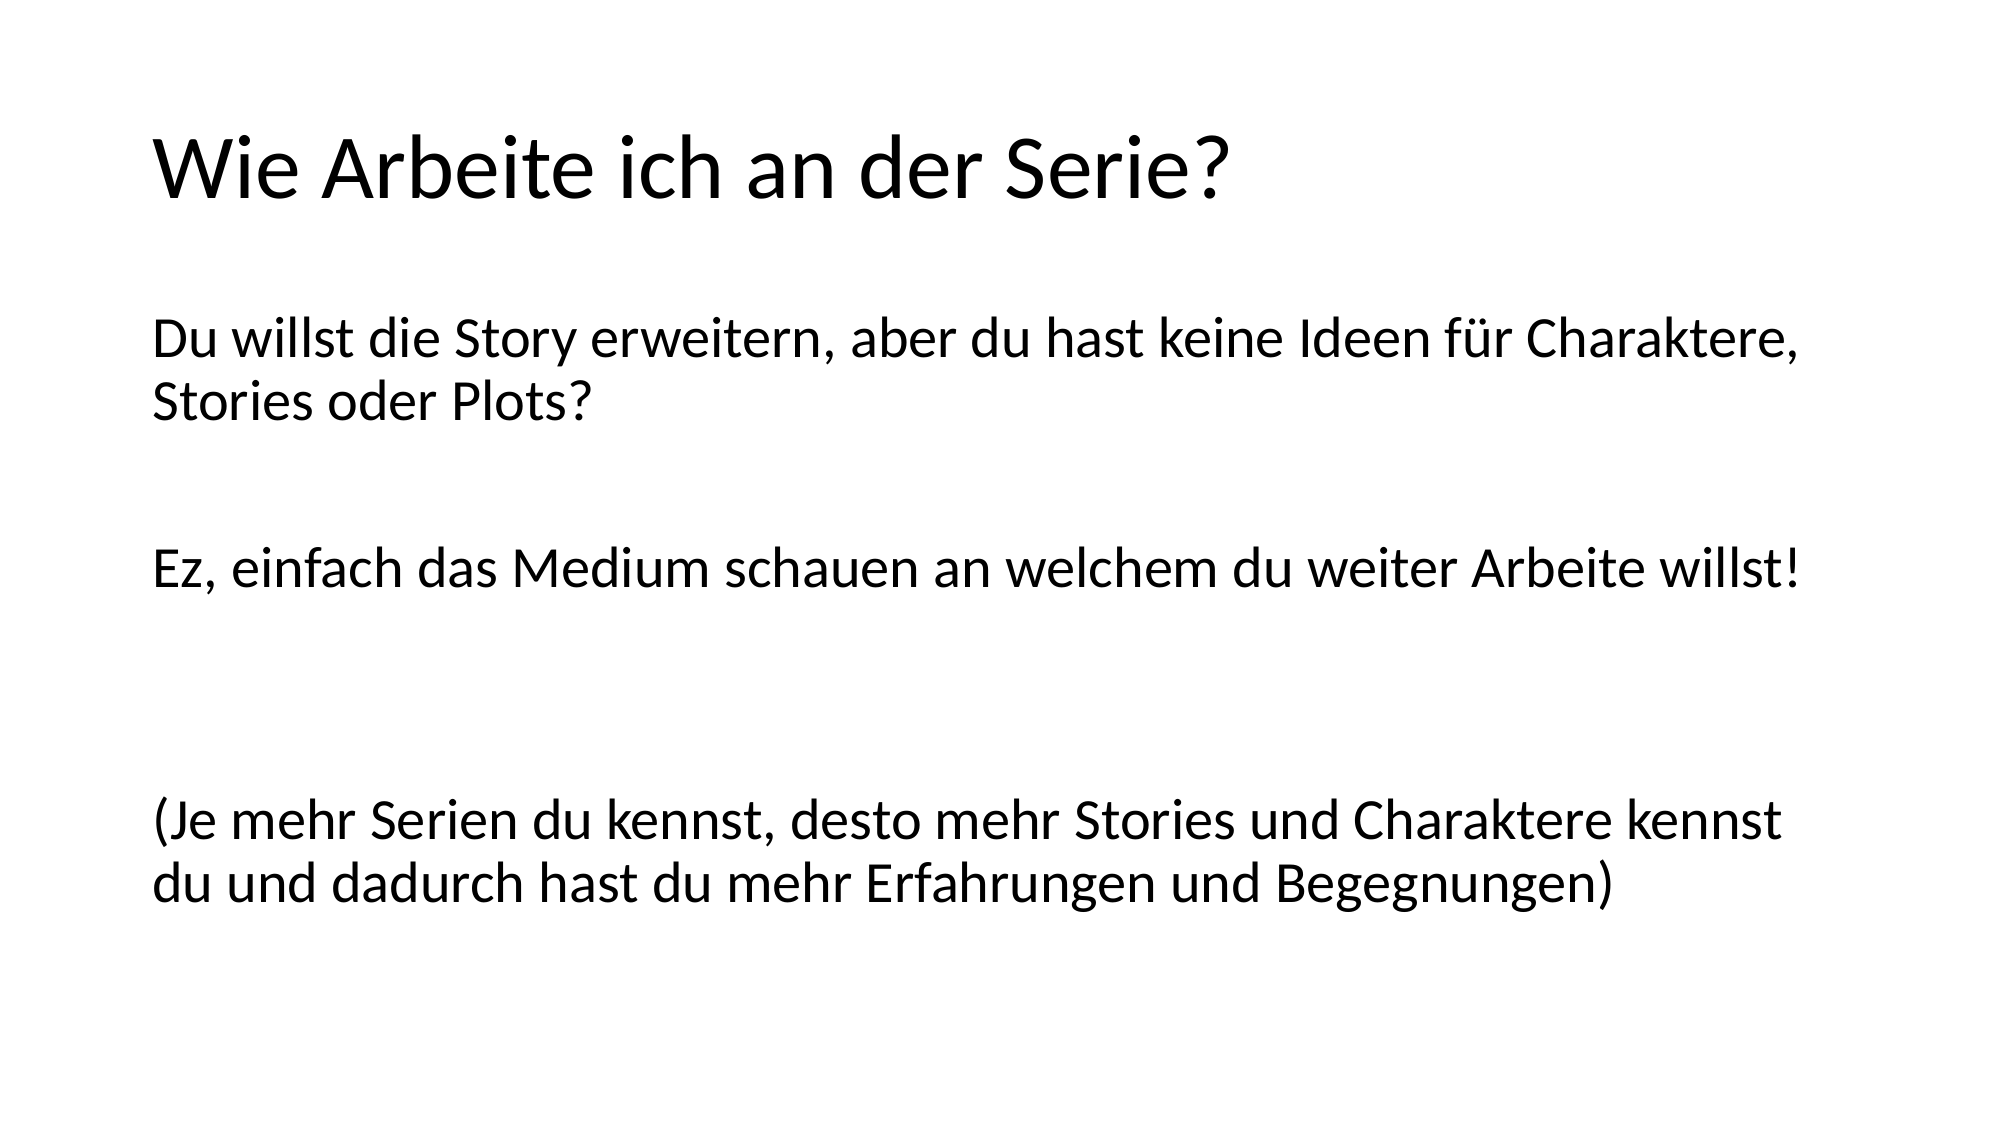

# Wie Arbeite ich an der Serie?
Du willst die Story erweitern, aber du hast keine Ideen für Charaktere, Stories oder Plots?

Ez, einfach das Medium schauen an welchem du weiter Arbeite willst!

(Je mehr Serien du kennst, desto mehr Stories und Charaktere kennst du und dadurch hast du mehr Erfahrungen und Begegnungen)